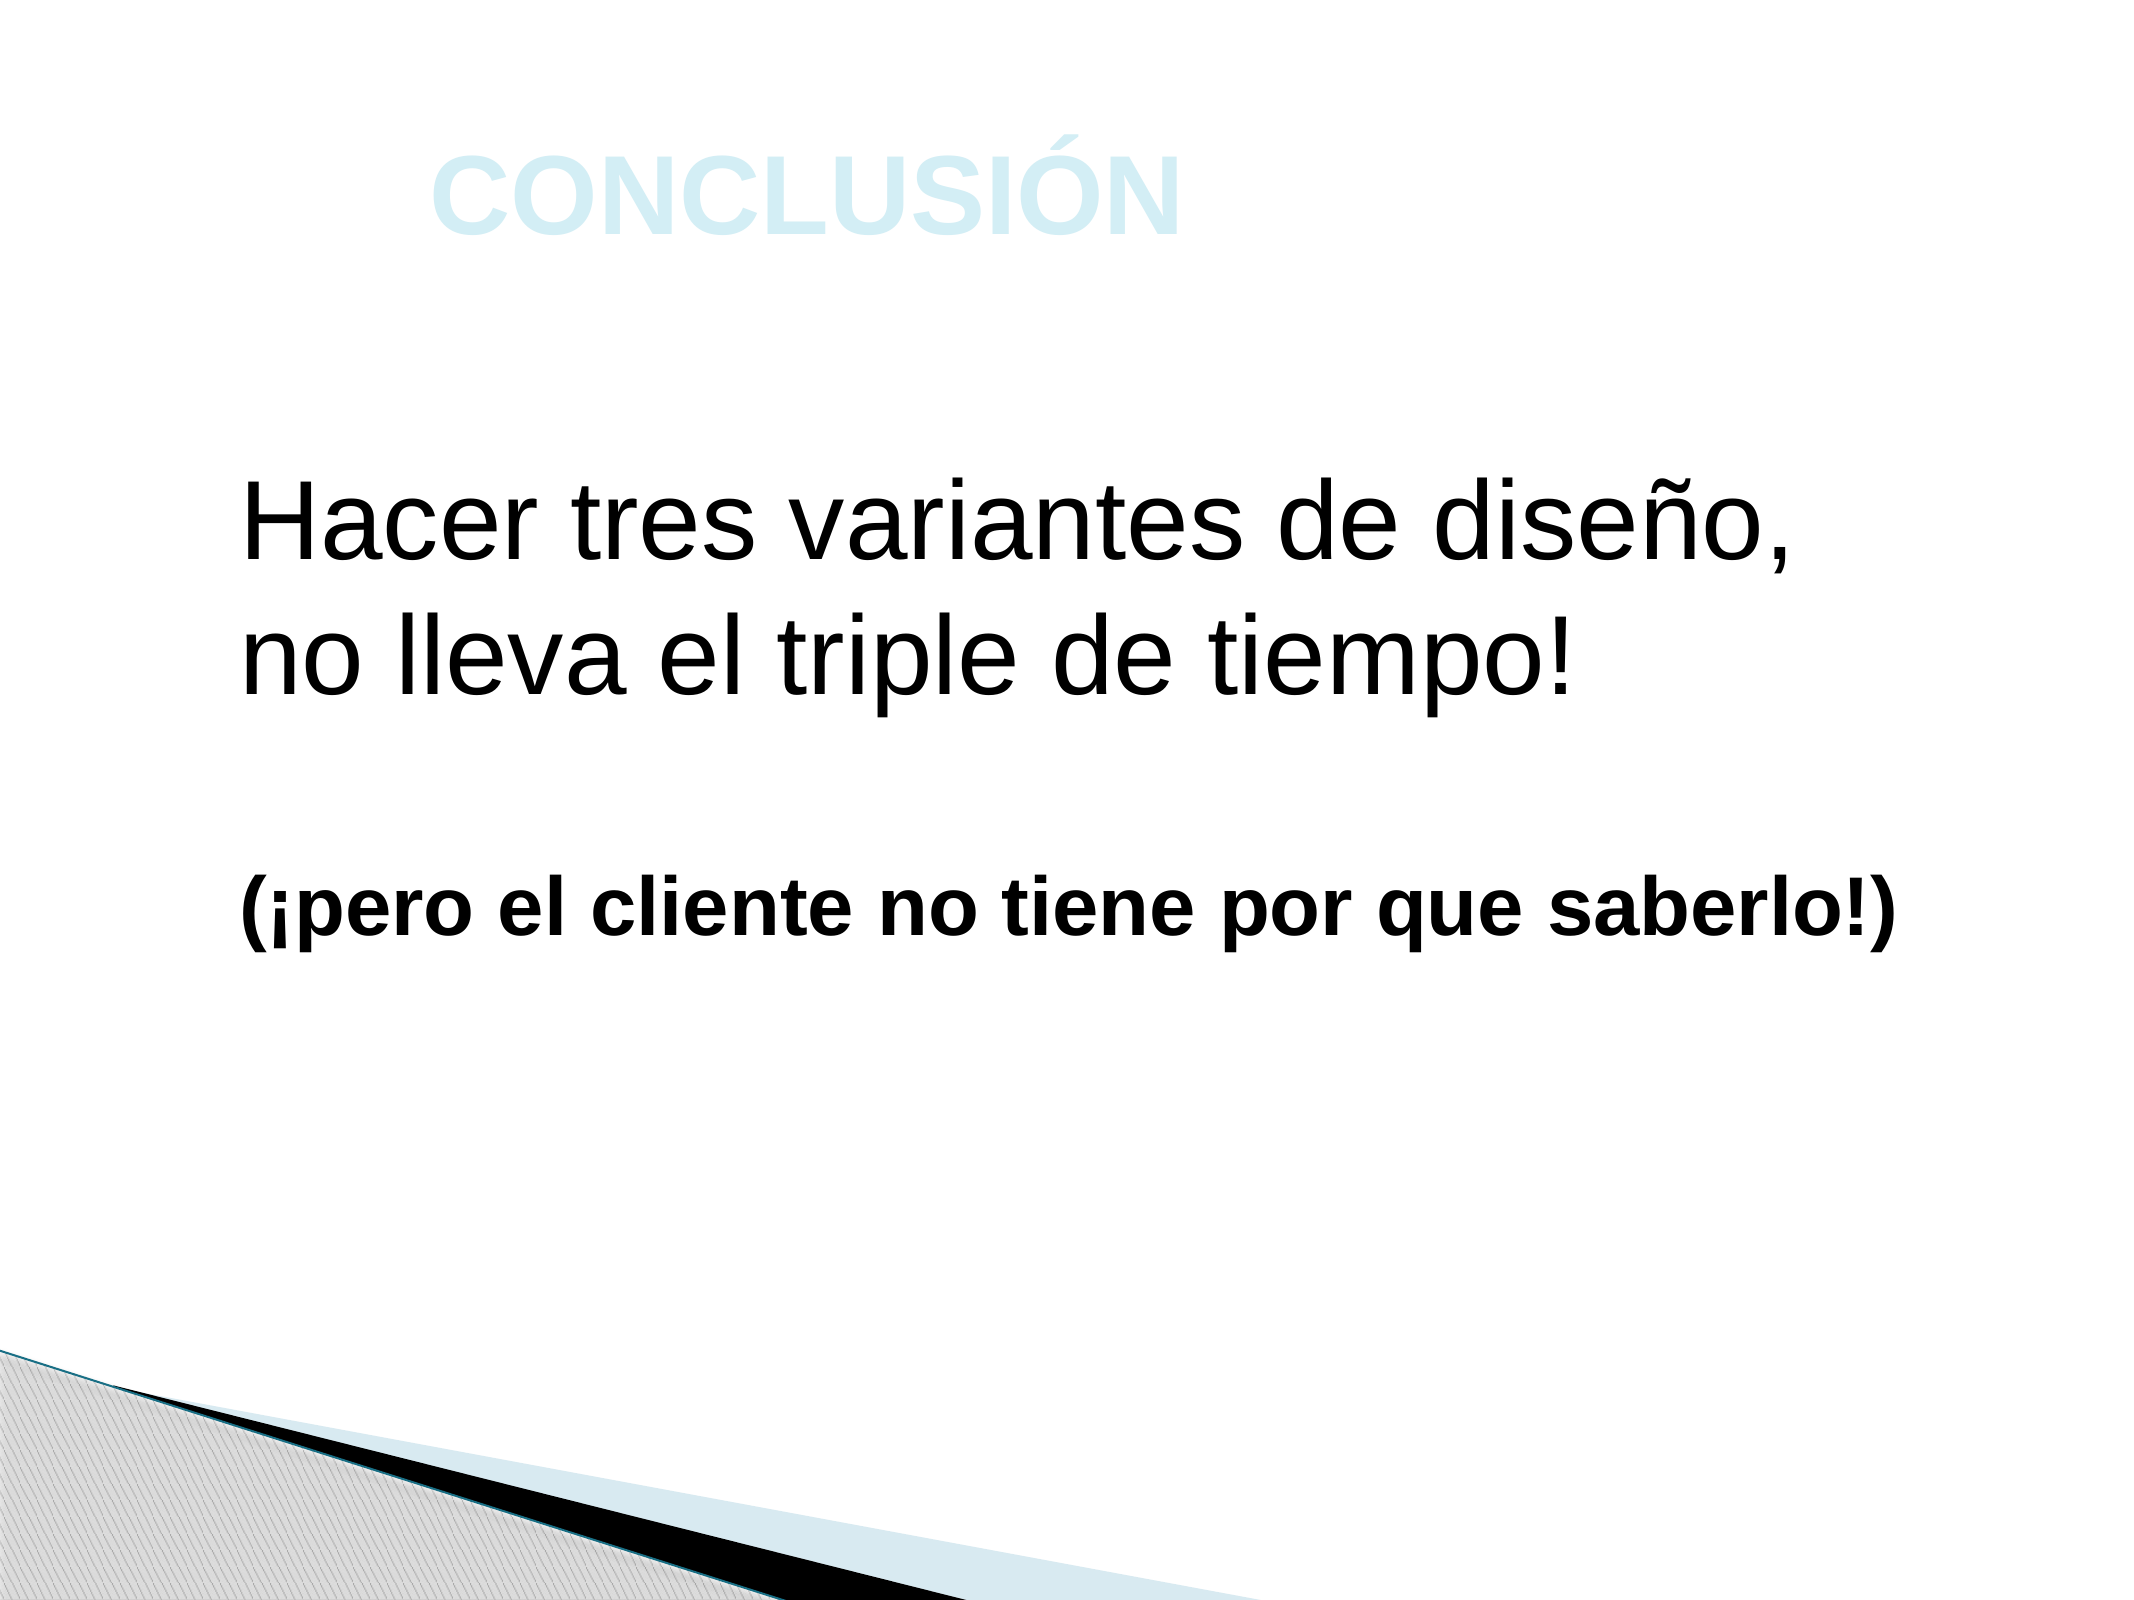

CONCLUSIÓN
Hacer tres variantes de diseño,
no lleva el triple de tiempo!

(¡pero el cliente no tiene por que saberlo!)